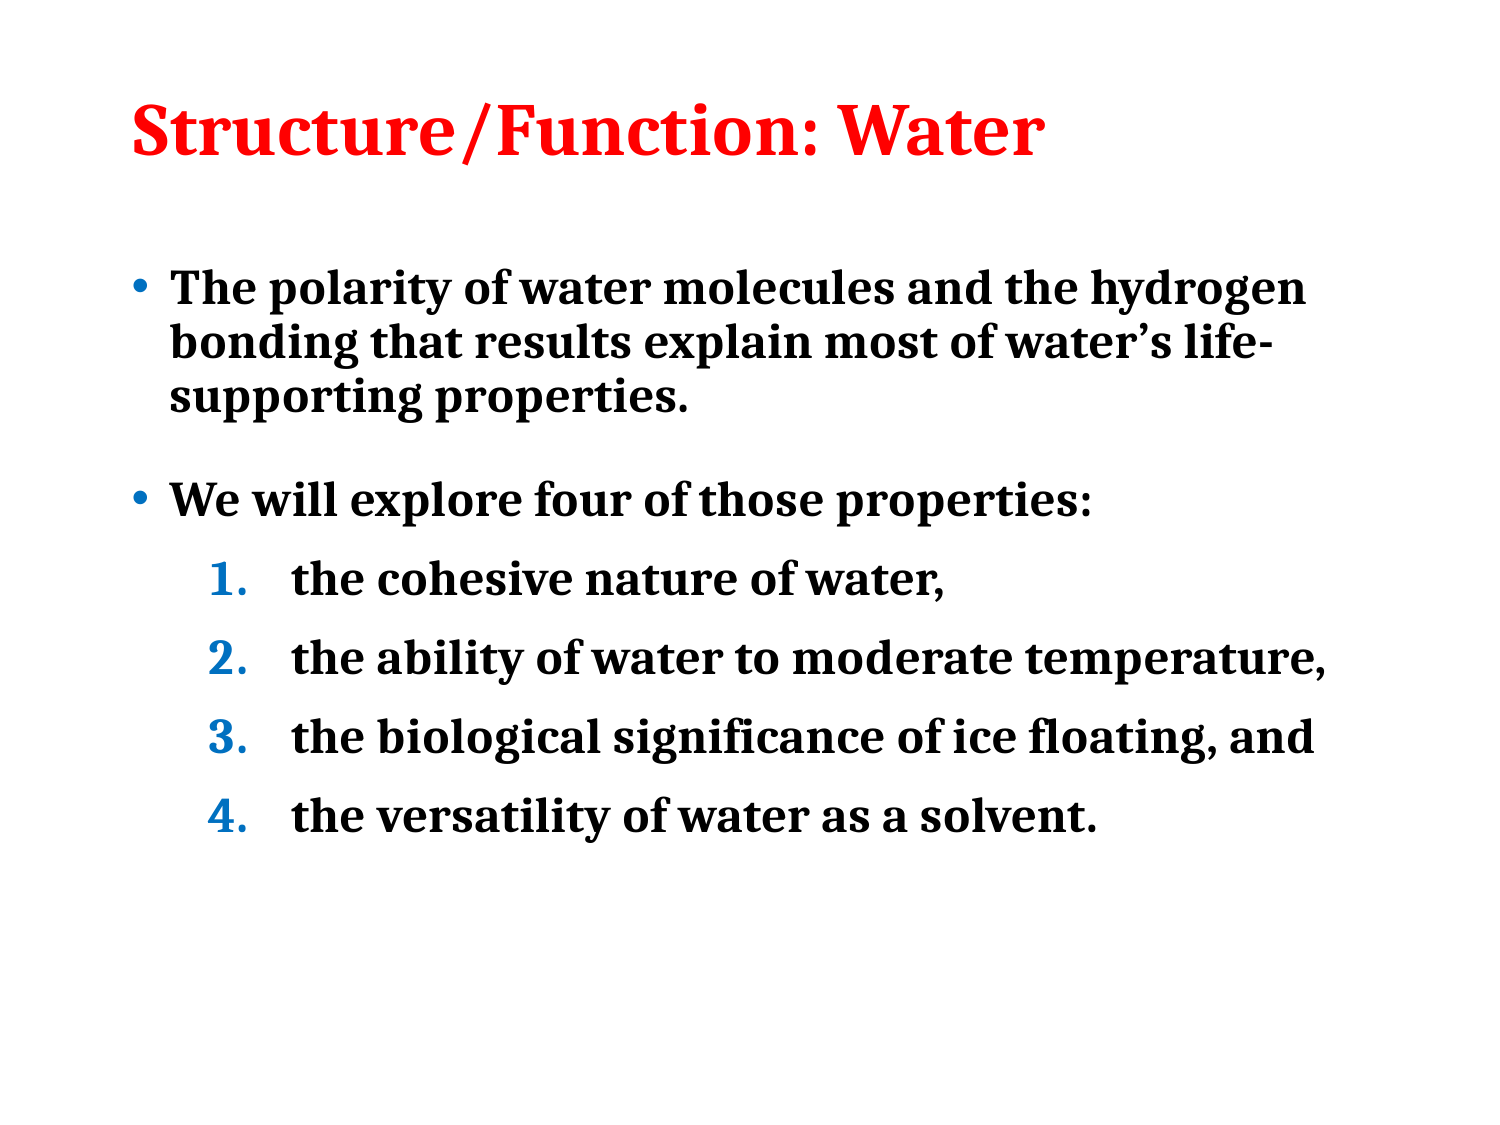

# Structure/Function: Water
The polarity of water molecules and the hydrogen bonding that results explain most of water’s life-supporting properties.
We will explore four of those properties:
the cohesive nature of water,
the ability of water to moderate temperature,
the biological significance of ice floating, and
the versatility of water as a solvent.